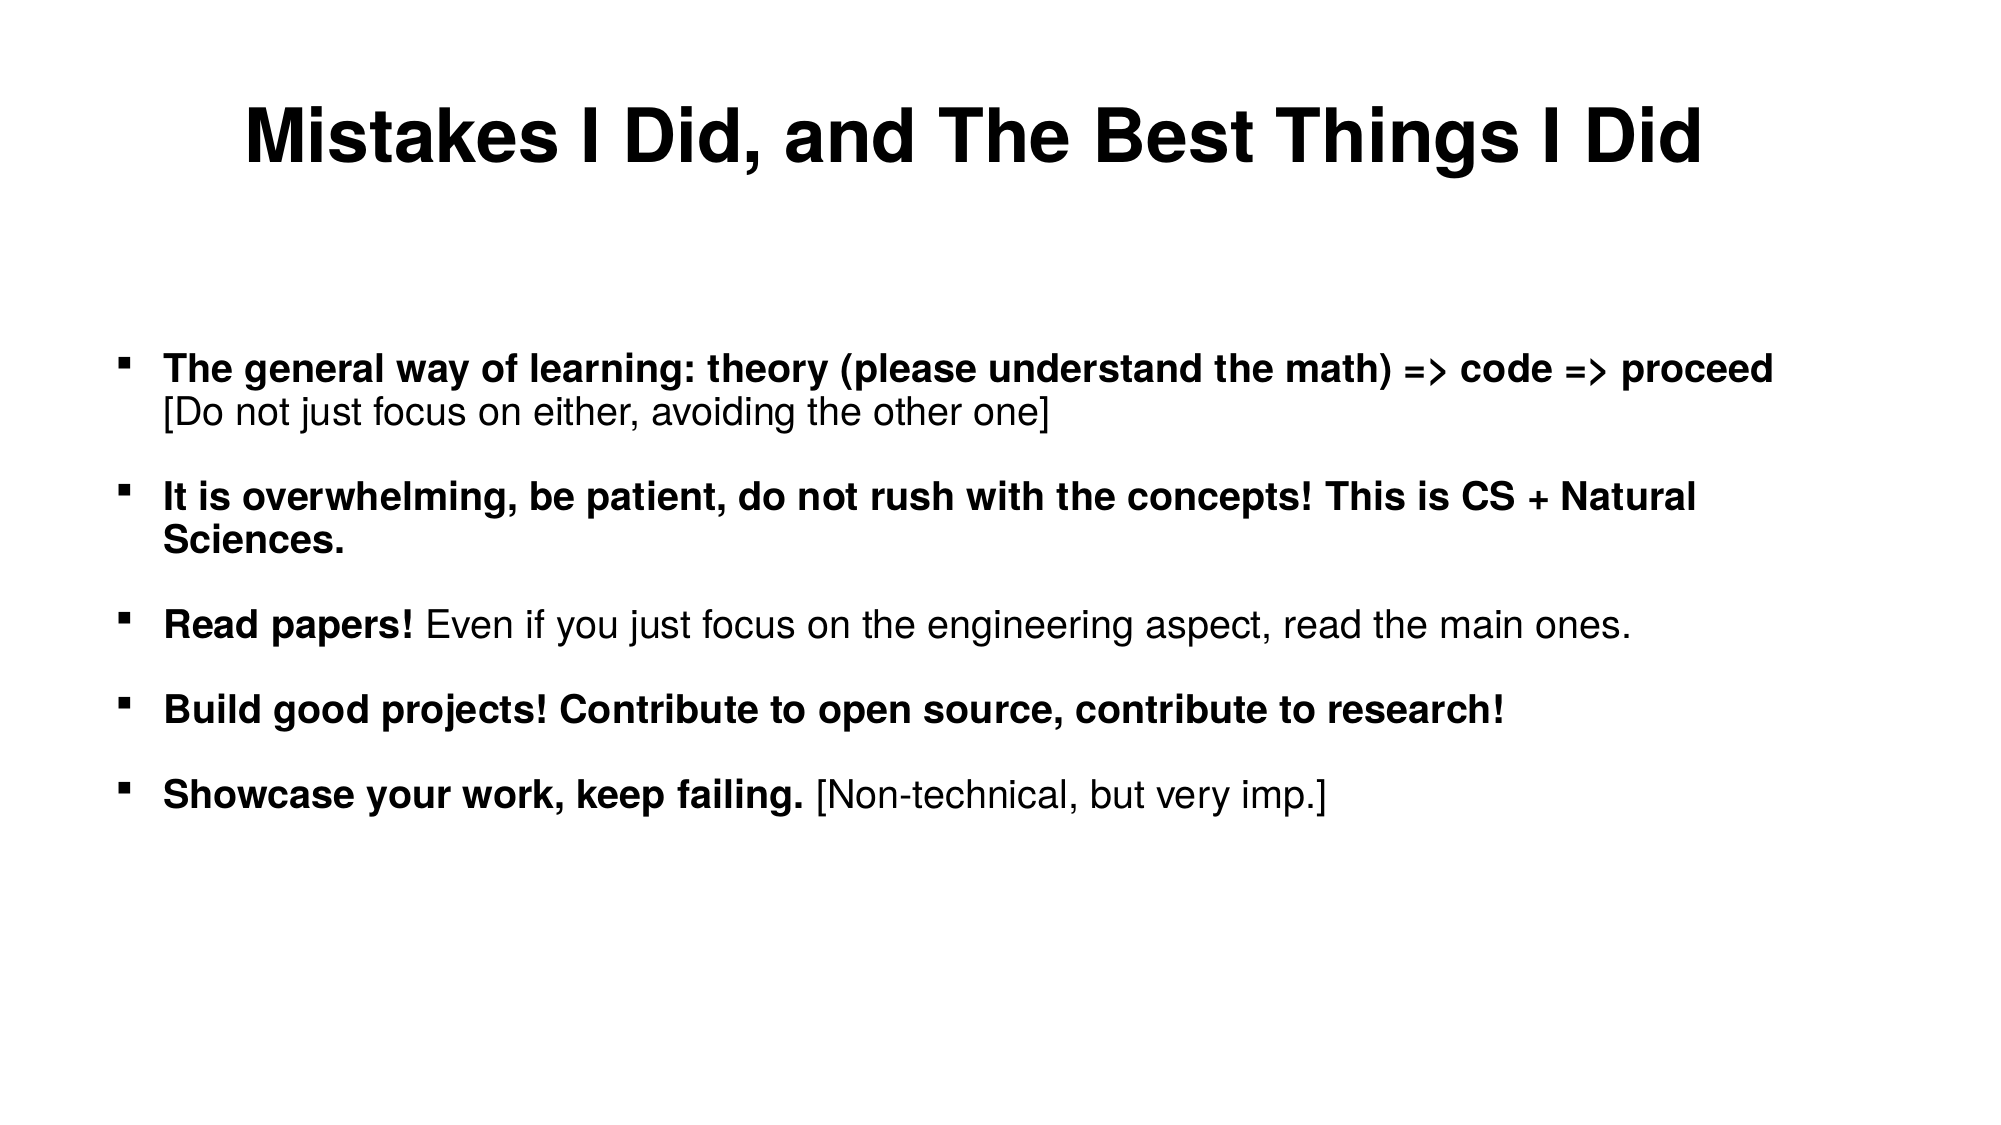

# Mistakes I Did, and The Best Things I Did
The general way of learning: theory (please understand the math) => code => proceed [Do not just focus on either, avoiding the other one]

It is overwhelming, be patient, do not rush with the concepts! This is CS + Natural Sciences.

Read papers! Even if you just focus on the engineering aspect, read the main ones.

Build good projects! Contribute to open source, contribute to research!

Showcase your work, keep failing. [Non-technical, but very imp.]